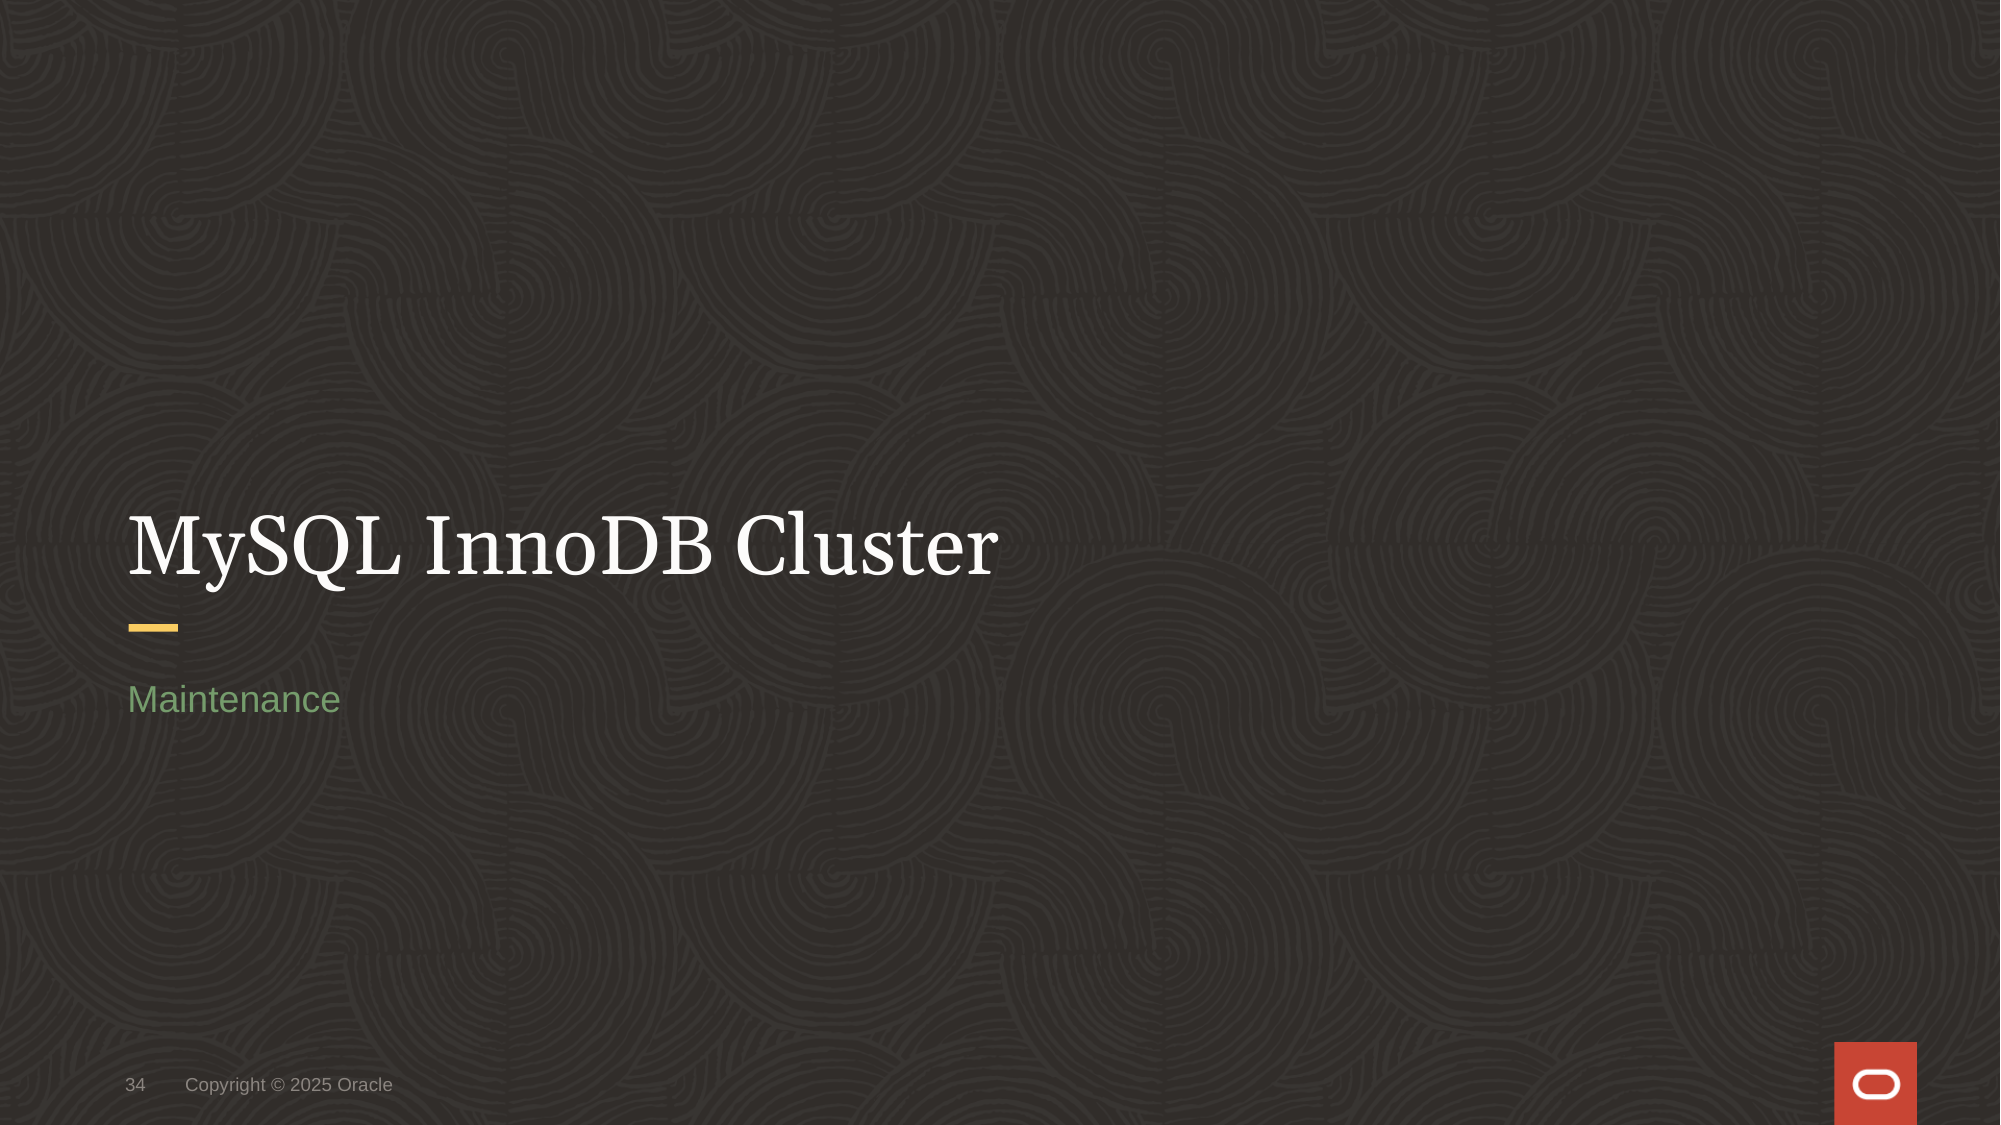

# MySQL InnoDB Cluster
Maintenance
34
Copyright © 2025 Oracle